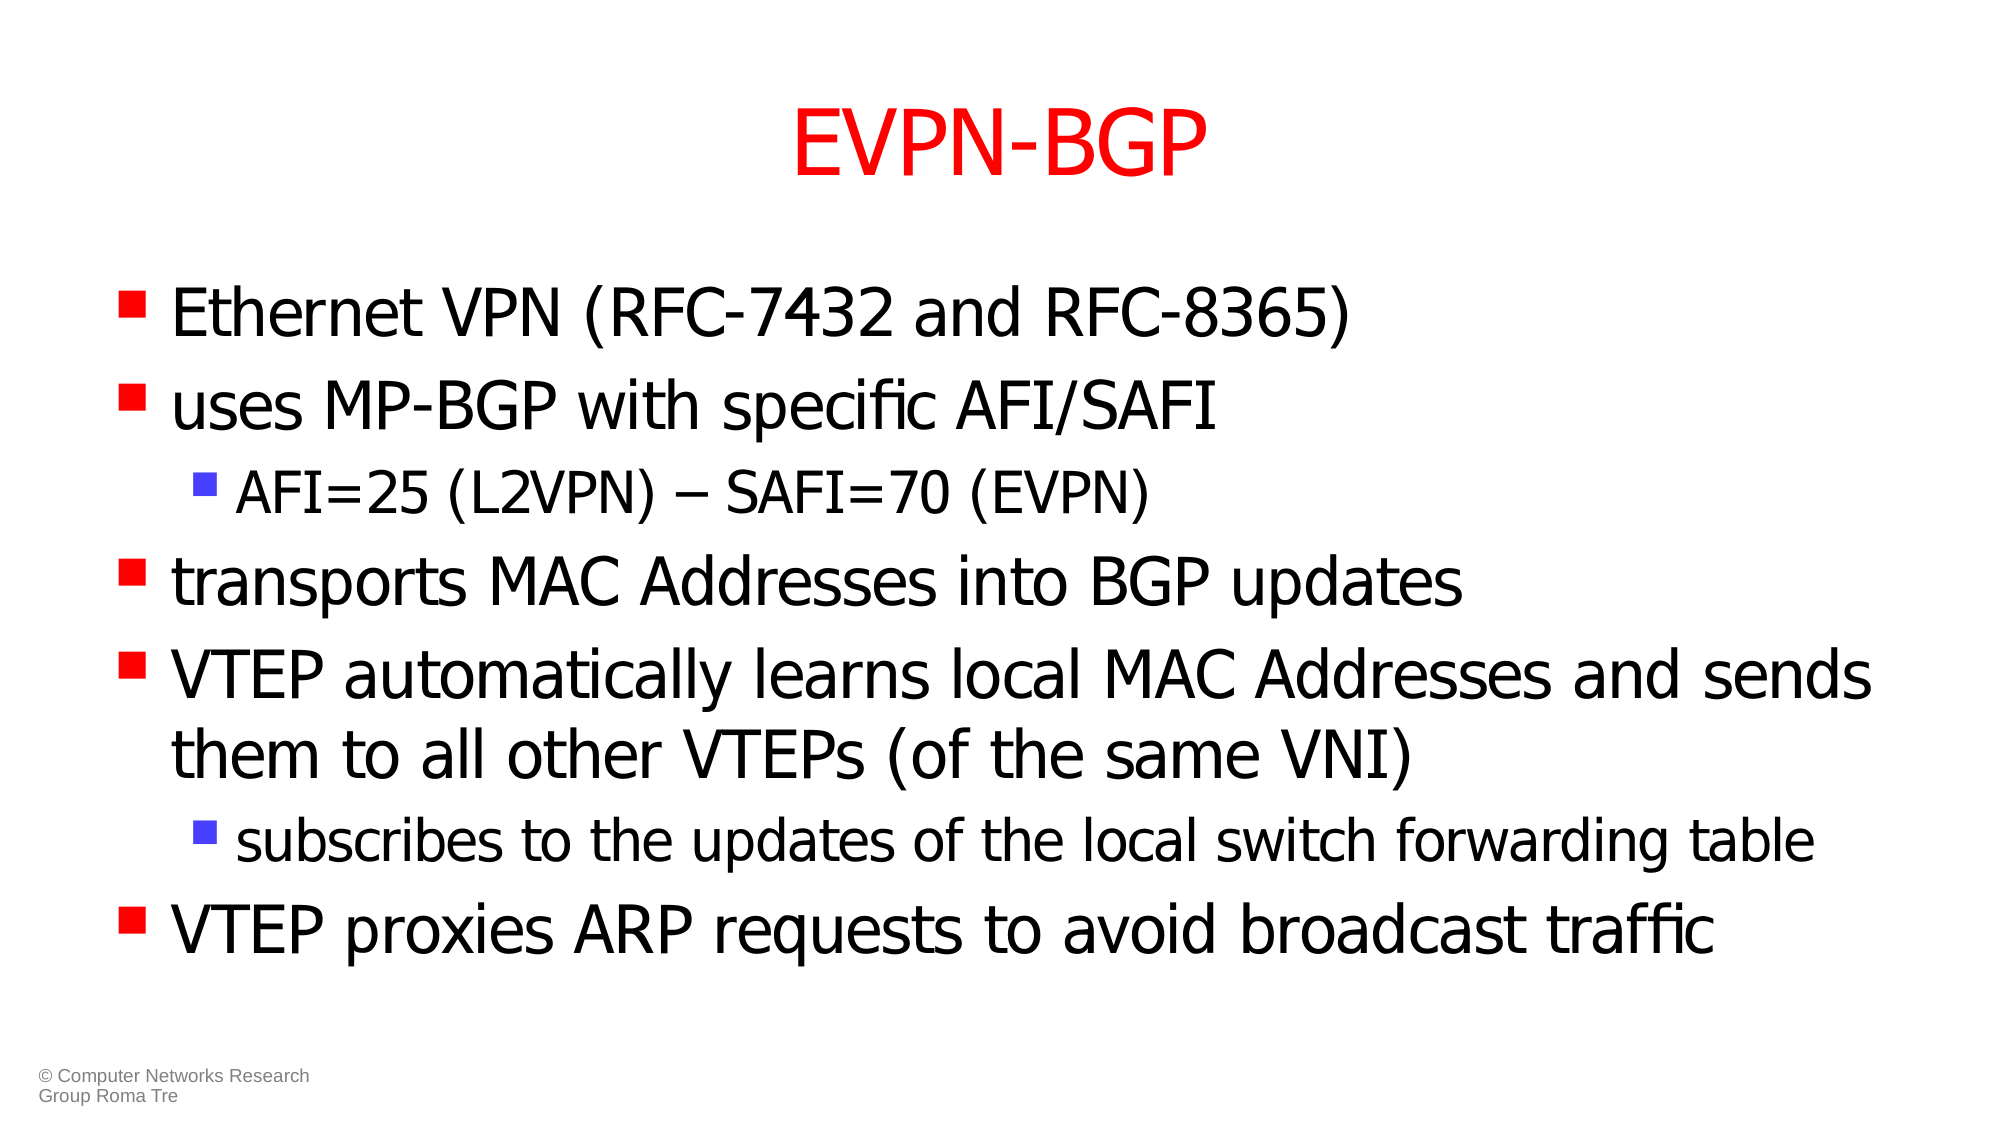

# EVPN-BGP
Ethernet VPN (RFC-7432 and RFC-8365)
uses MP-BGP with specific AFI/SAFI
AFI=25 (L2VPN) – SAFI=70 (EVPN)
transports MAC Addresses into BGP updates
VTEP automatically learns local MAC Addresses and sends them to all other VTEPs (of the same VNI)
subscribes to the updates of the local switch forwarding table
VTEP proxies ARP requests to avoid broadcast traffic